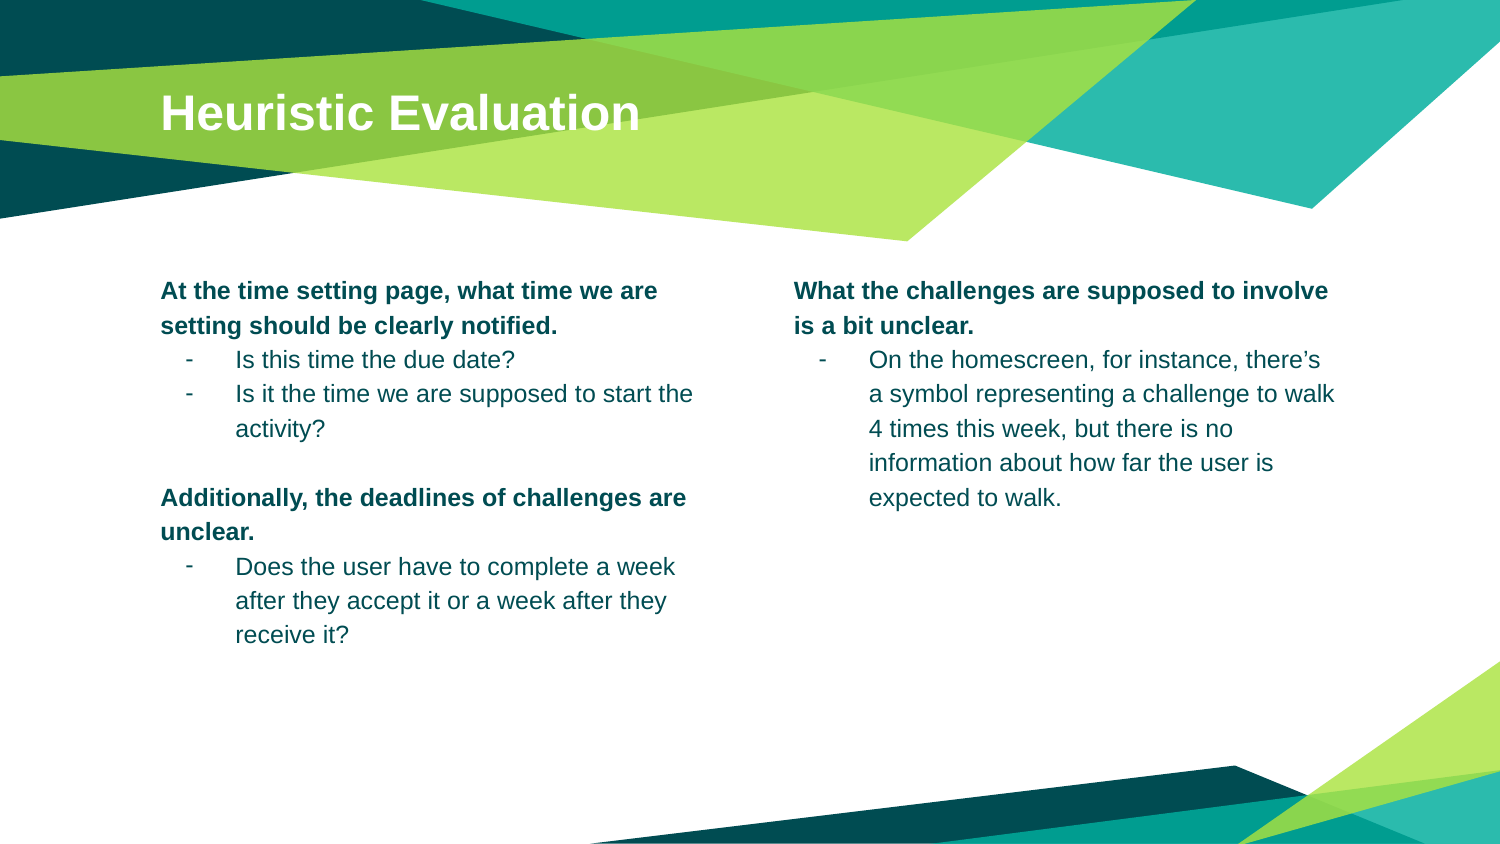

# Heuristic Evaluation
At the time setting page, what time we are setting should be clearly notified.
Is this time the due date?
Is it the time we are supposed to start the activity?

Additionally, the deadlines of challenges are unclear.
Does the user have to complete a week after they accept it or a week after they receive it?

What the challenges are supposed to involve is a bit unclear.
On the homescreen, for instance, there’s a symbol representing a challenge to walk 4 times this week, but there is no information about how far the user is expected to walk.